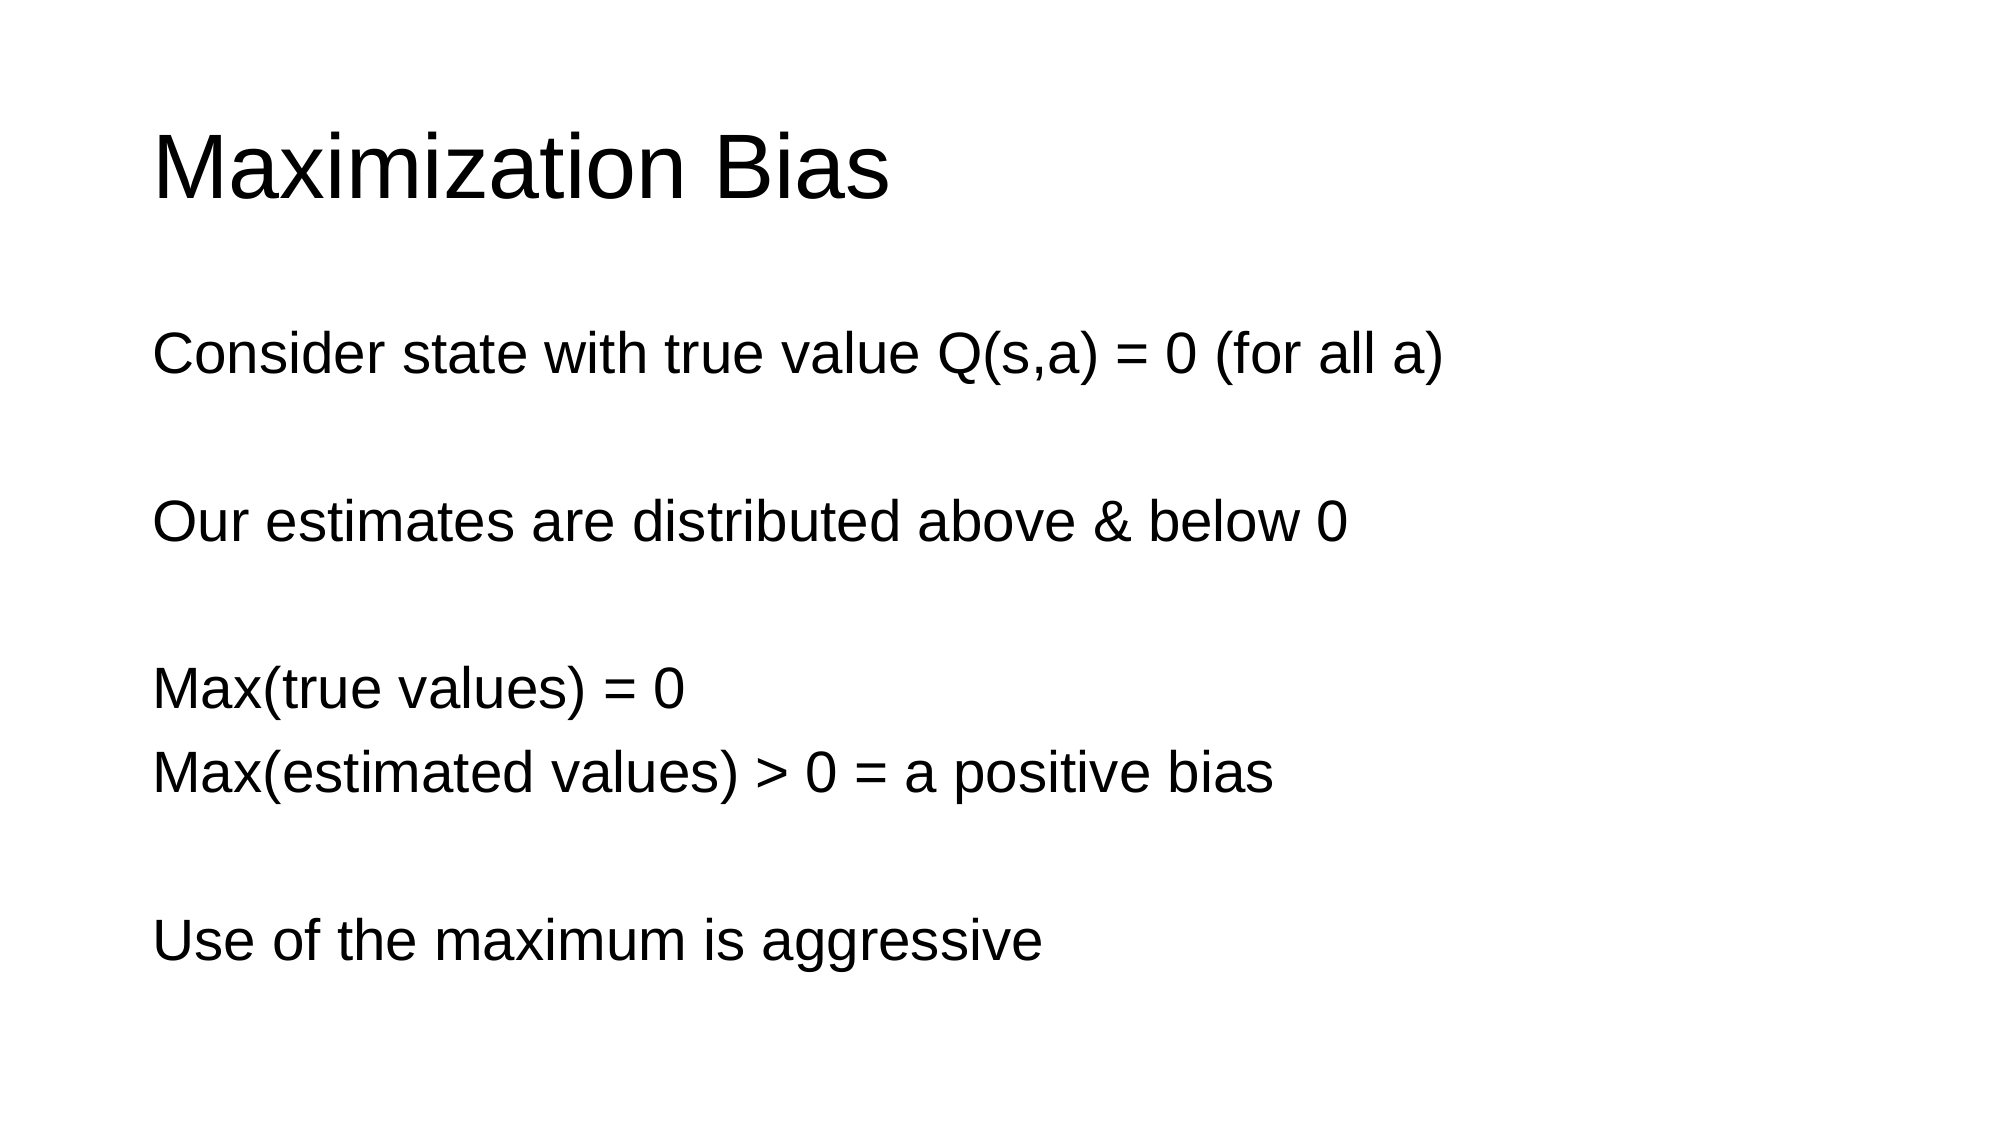

# Maximization Bias
Consider state with true value Q(s,a) = 0 (for all a)

Our estimates are distributed above & below 0

Max(true values) = 0
Max(estimated values) > 0 = a positive bias

Use of the maximum is aggressive